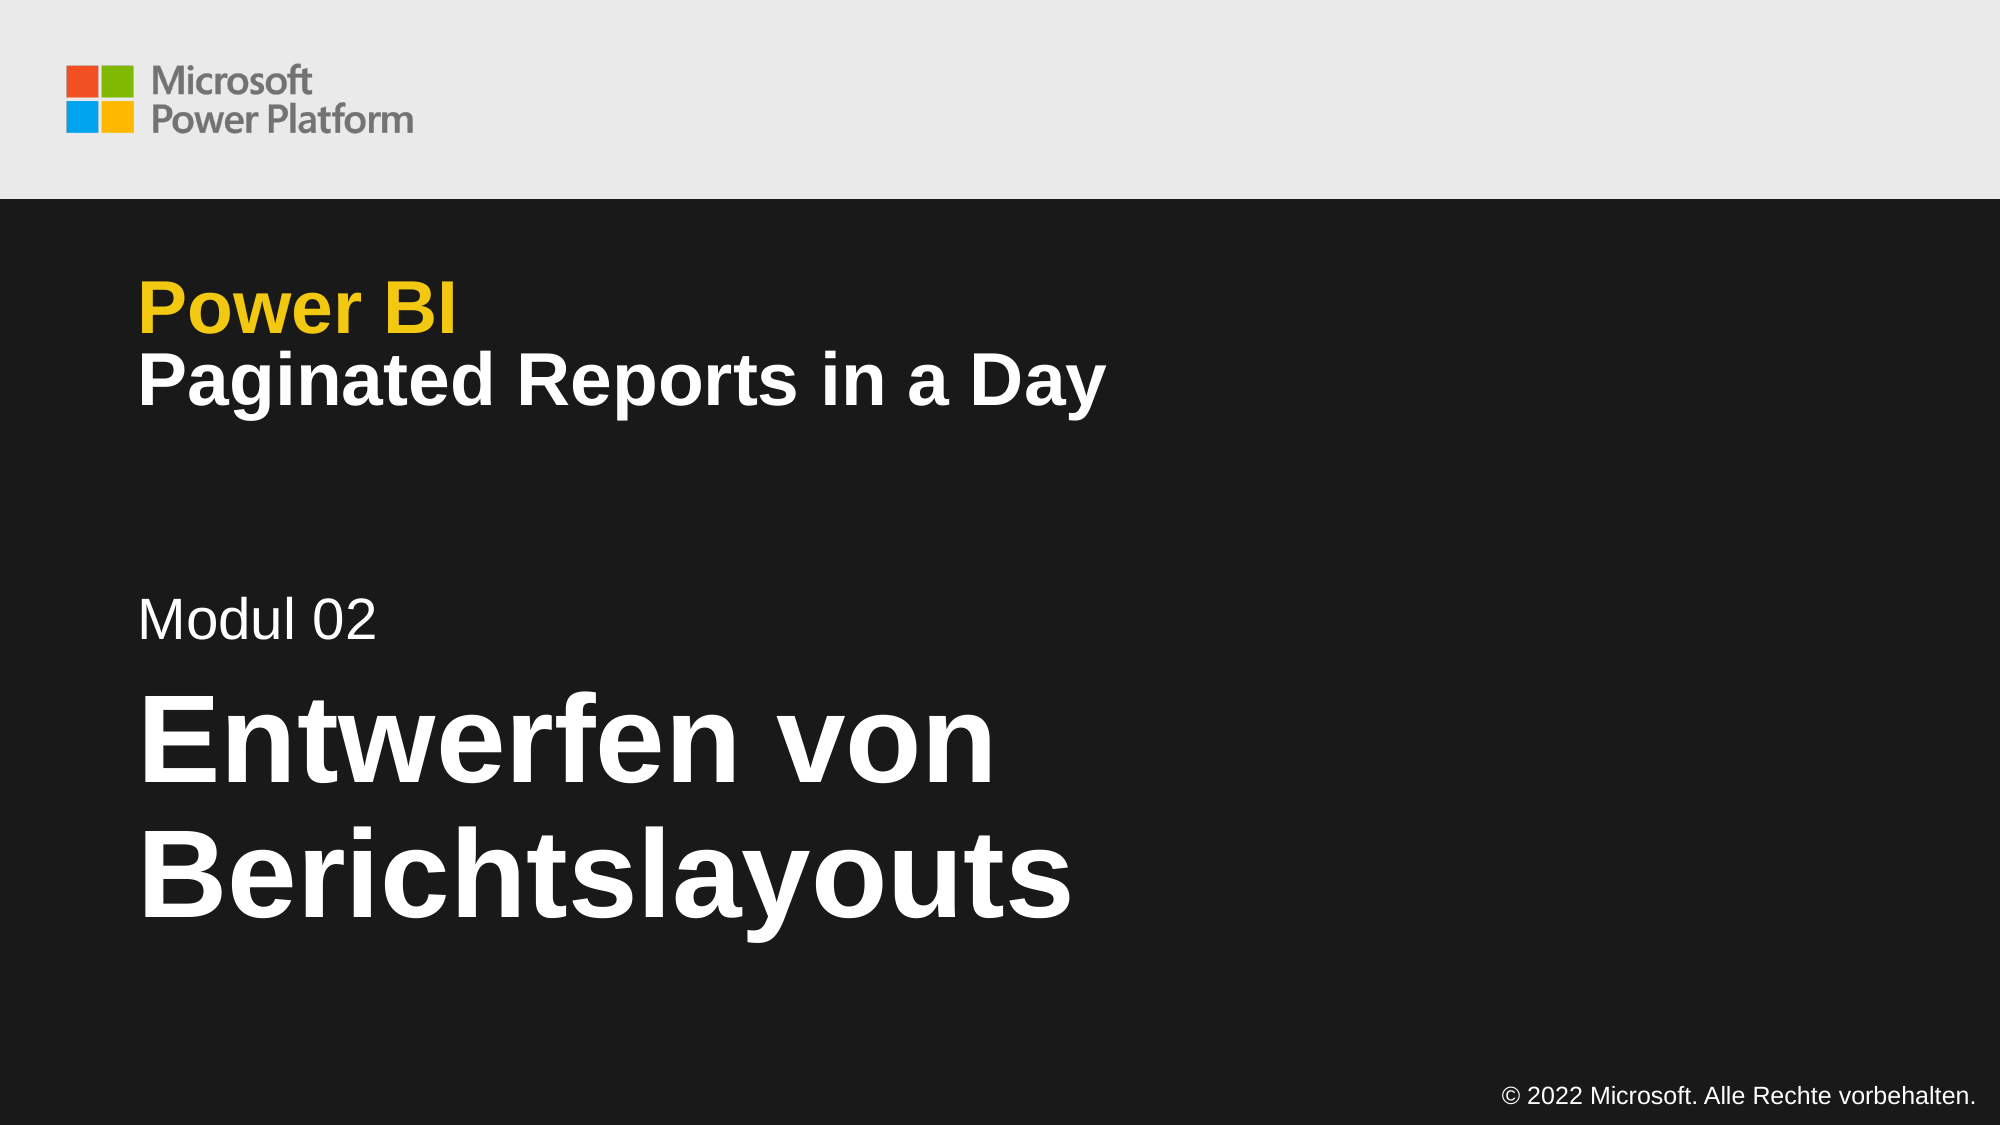

# Power BI Paginated Reports in a Day
Modul 02
Entwerfen von
Berichtslayouts
© 2022 Microsoft. Alle Rechte vorbehalten.